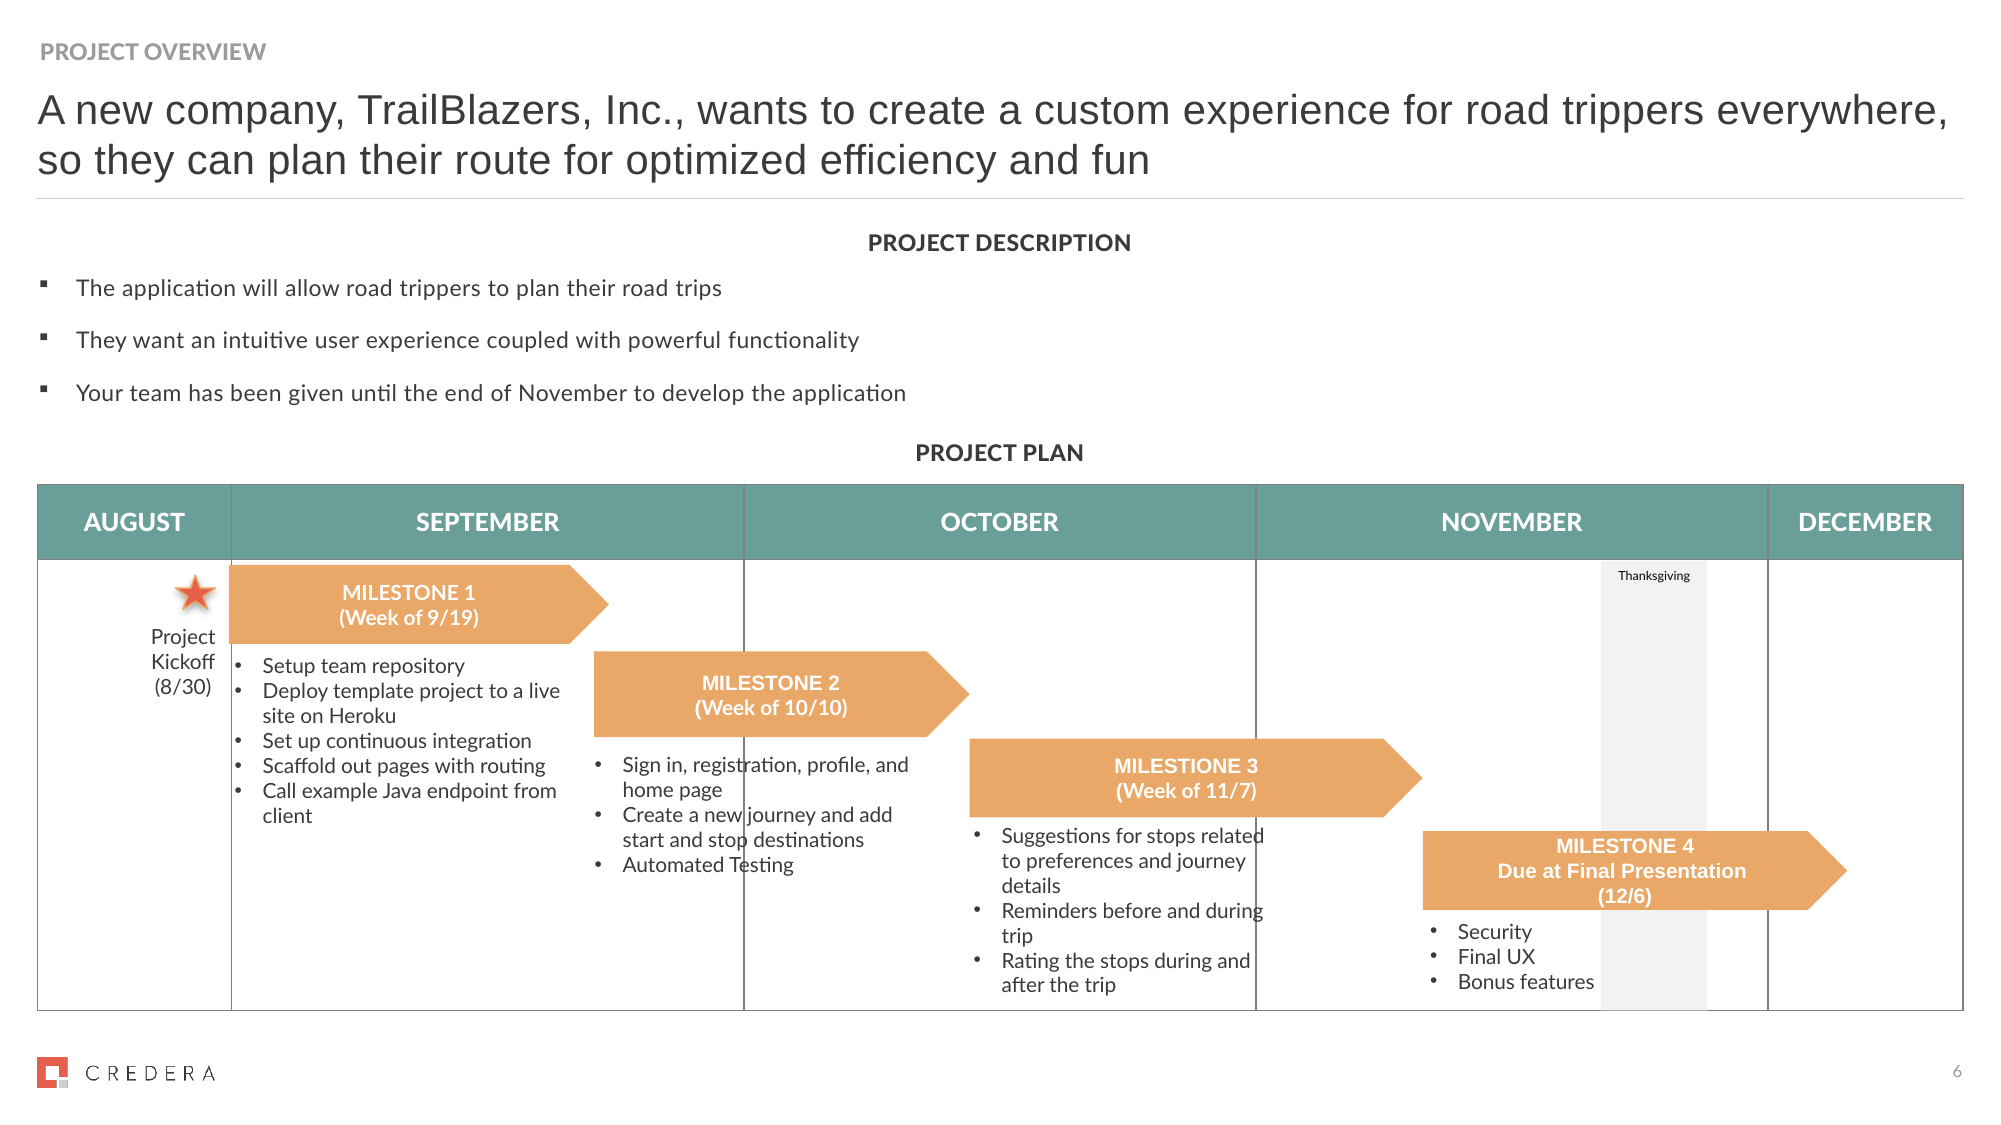

# PROJECT OVERVIEW
A new company, TrailBlazers, Inc., wants to create a custom experience for road trippers everywhere, so they can plan their route for optimized efficiency and fun
PROJECT DESCRIPTION
The application will allow road trippers to plan their road trips
They want an intuitive user experience coupled with powerful functionality
Your team has been given until the end of November to develop the application
PROJECT PLAN
| AUGUST | SEPTEMBER | OCTOBER | NOVEMBER | DECEMBER |
| --- | --- | --- | --- | --- |
|  |  |  |  |  |
Thanksgiving
MILESTONE 1
(Week of 9/19)

Project Kickoff
(8/30)
Setup team repository
Deploy template project to a live site on Heroku
Set up continuous integration
Scaffold out pages with routing
Call example Java endpoint from client
MILESTONE 2
(Week of 10/10)
MILESTIONE 3
(Week of 11/7)
Sign in, registration, profile, and home page
Create a new journey and add start and stop destinations
Automated Testing
Suggestions for stops related to preferences and journey details
Reminders before and during trip
Rating the stops during and after the trip
MILESTONE 4
Due at Final Presentation
(12/6)
Security
Final UX
Bonus features

6